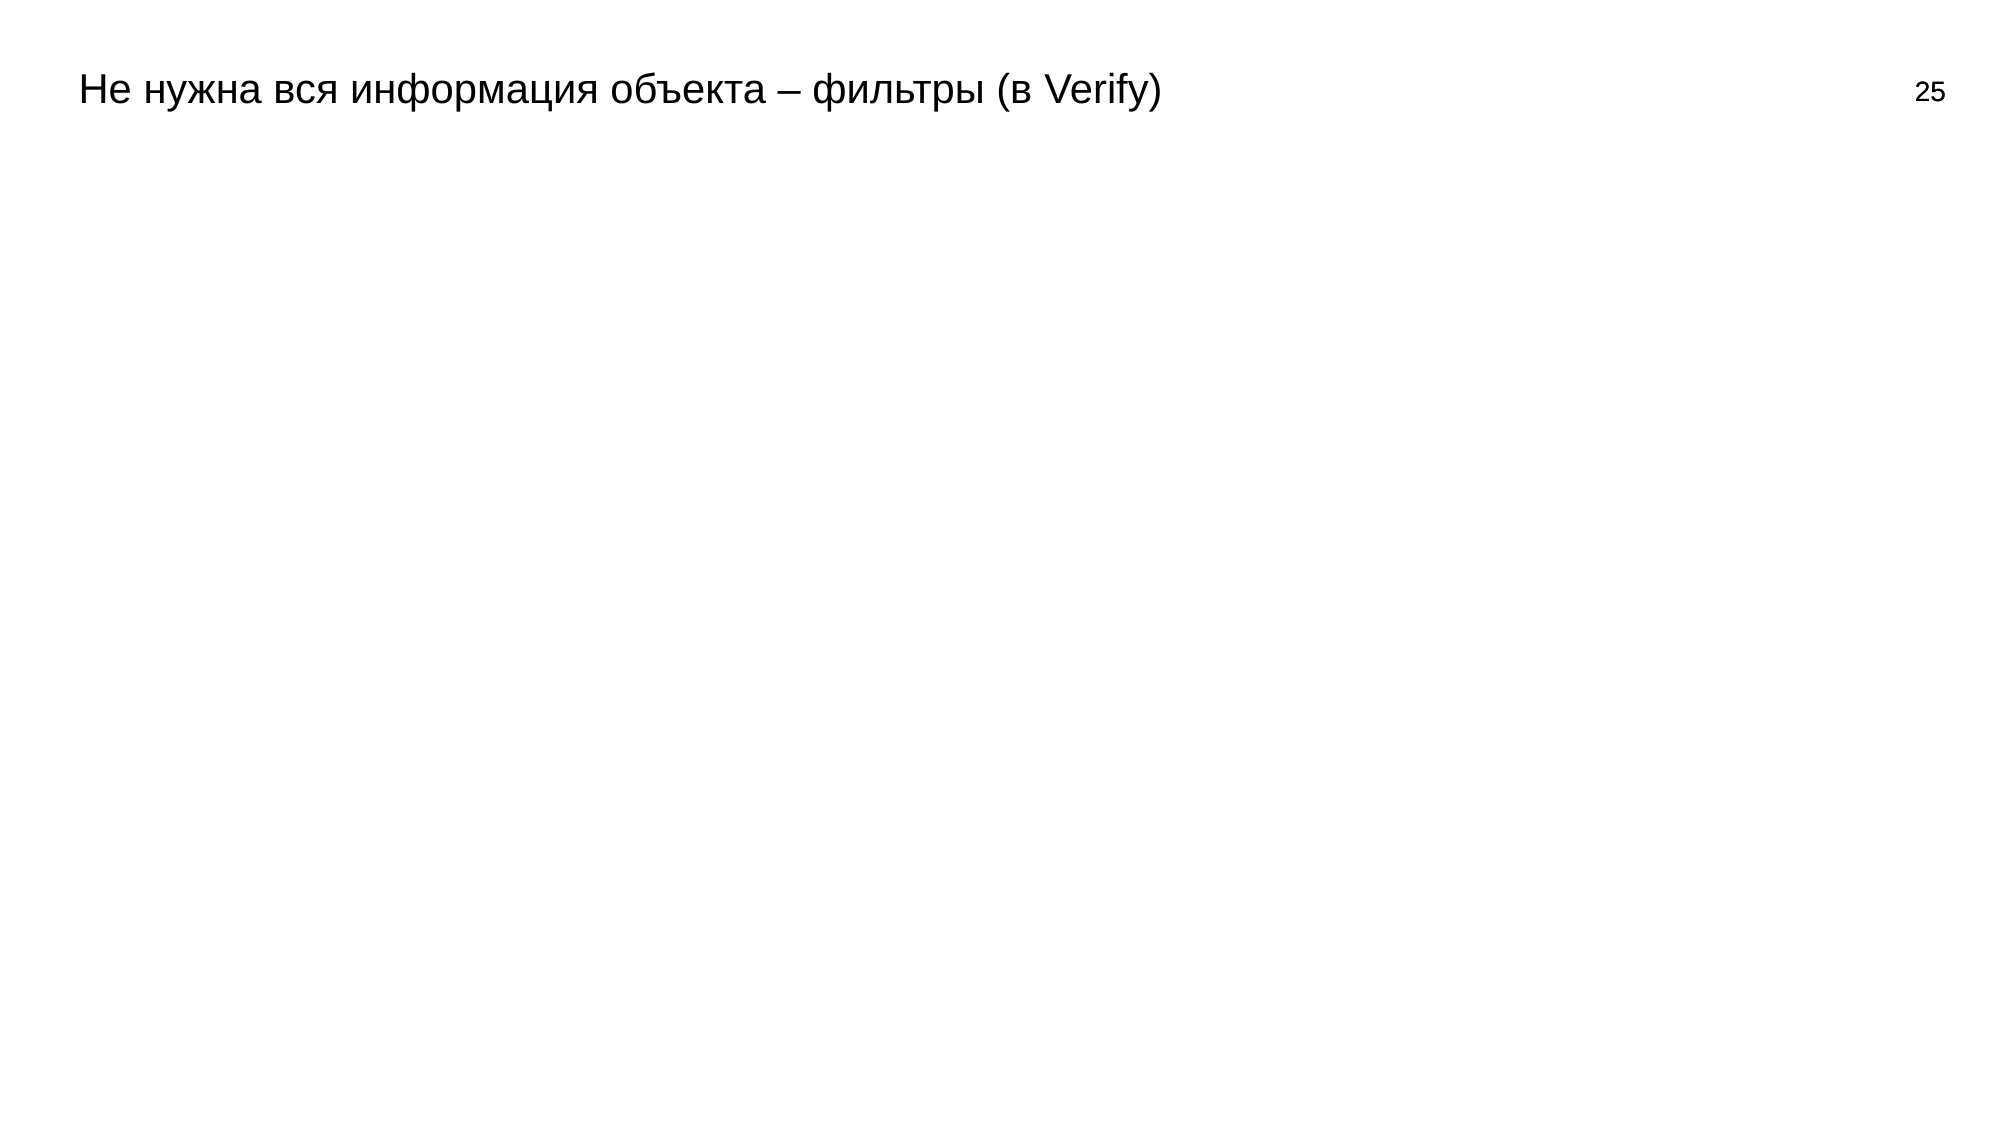

# Не нужна вся информация объекта – фильтры (в Verify)